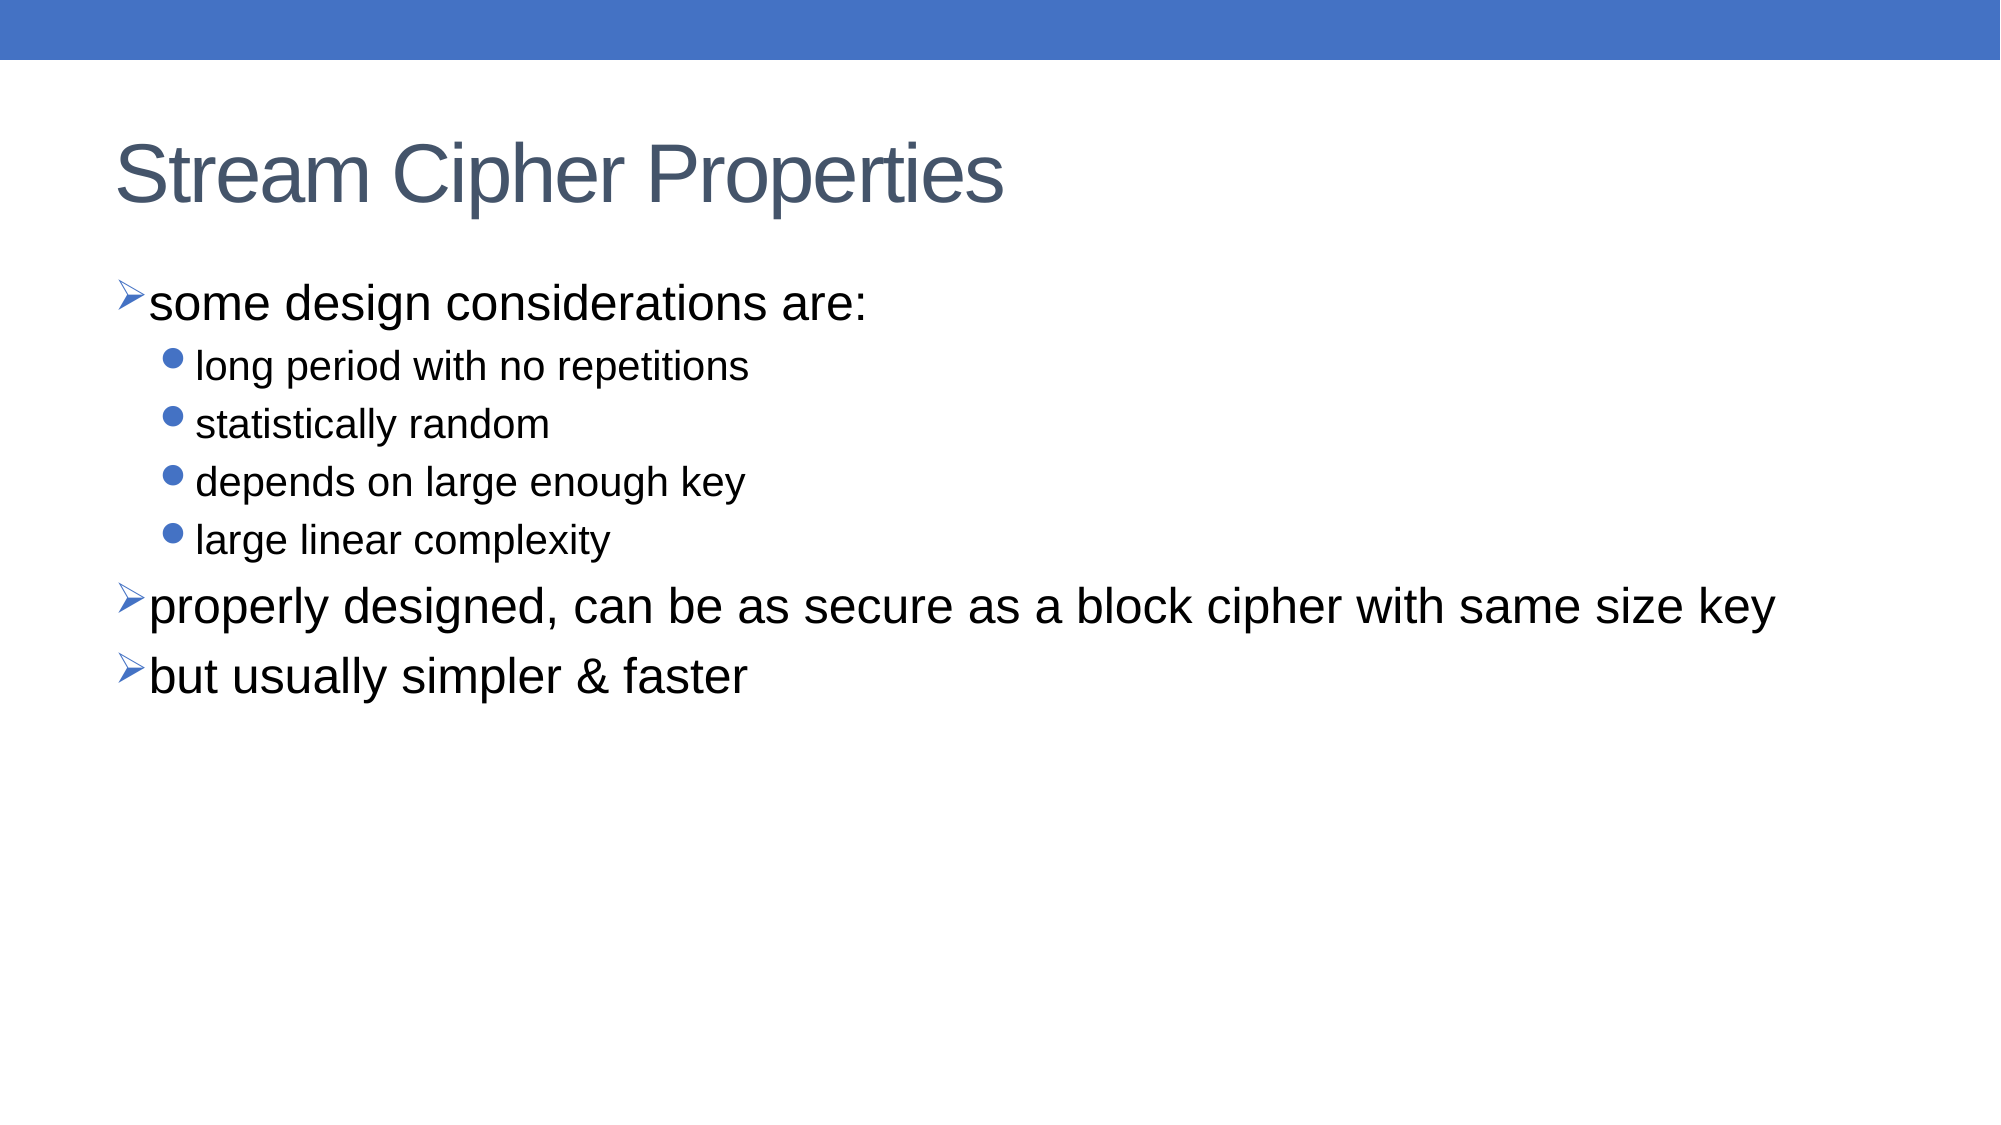

# Stream Cipher Properties
some design considerations are:
long period with no repetitions
statistically random
depends on large enough key
large linear complexity
properly designed, can be as secure as a block cipher with same size key
but usually simpler & faster